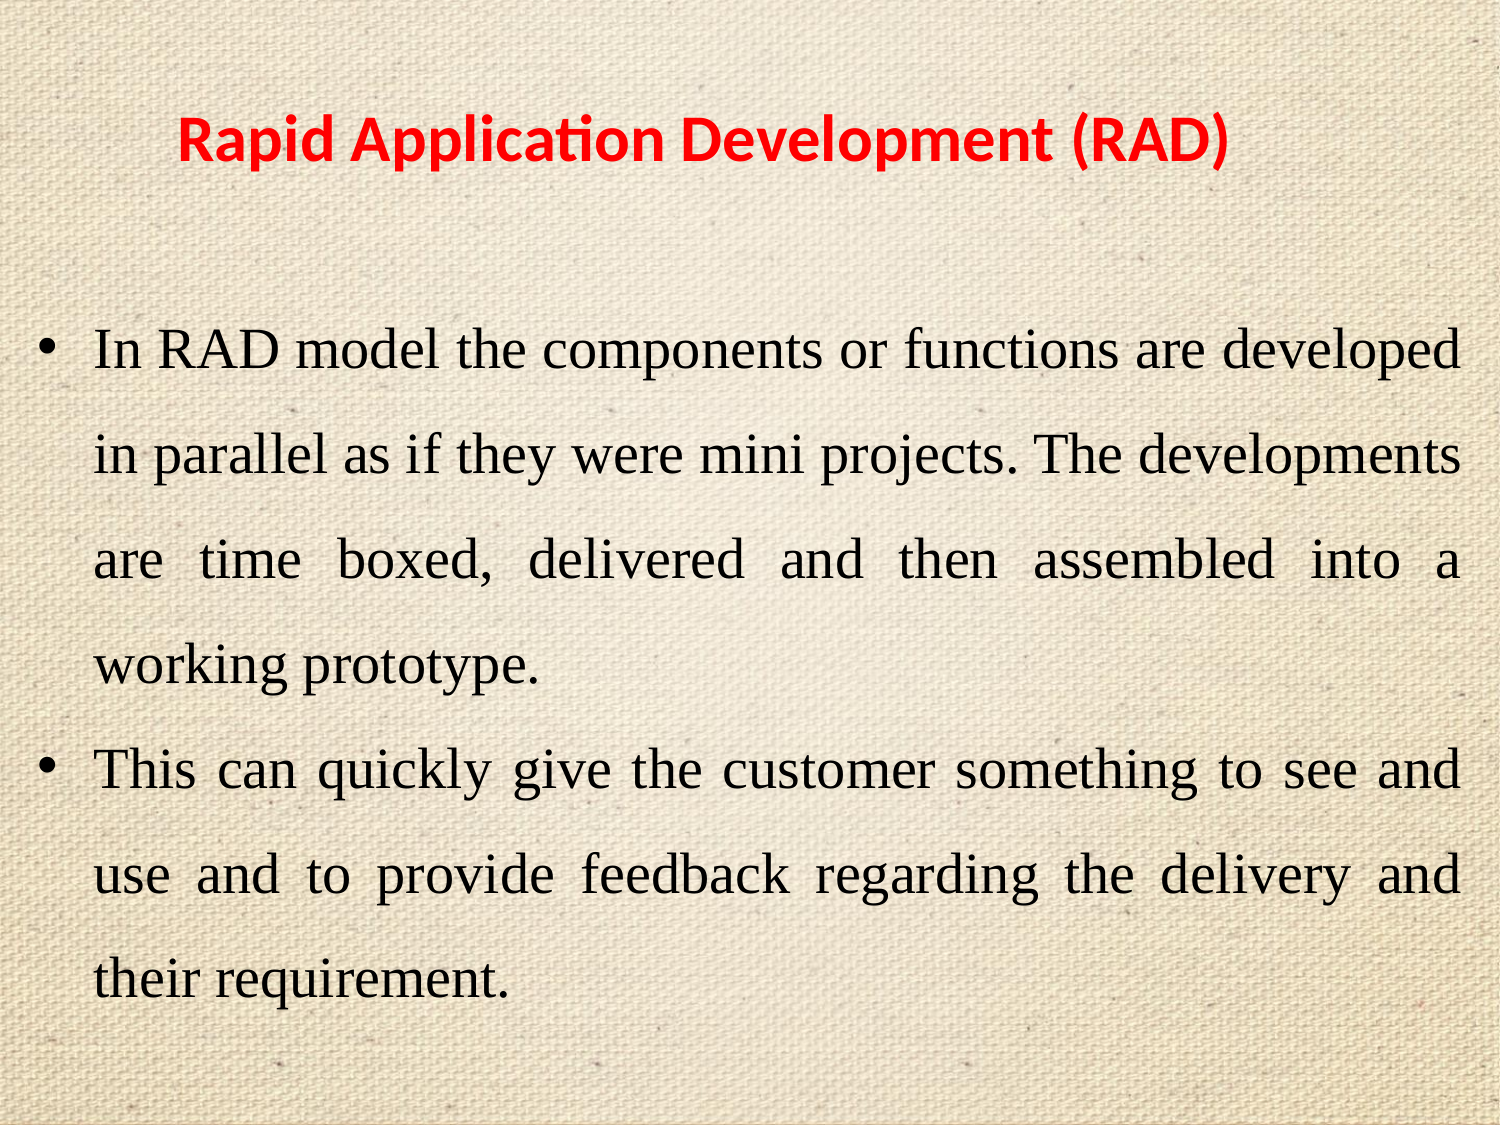

Rapid Application Development (RAD)

In RAD model the components or functions are developed in parallel as if they were mini projects. The developments are time boxed, delivered and then assembled into a working prototype.
This can quickly give the customer something to see and use and to provide feedback regarding the delivery and their requirement.